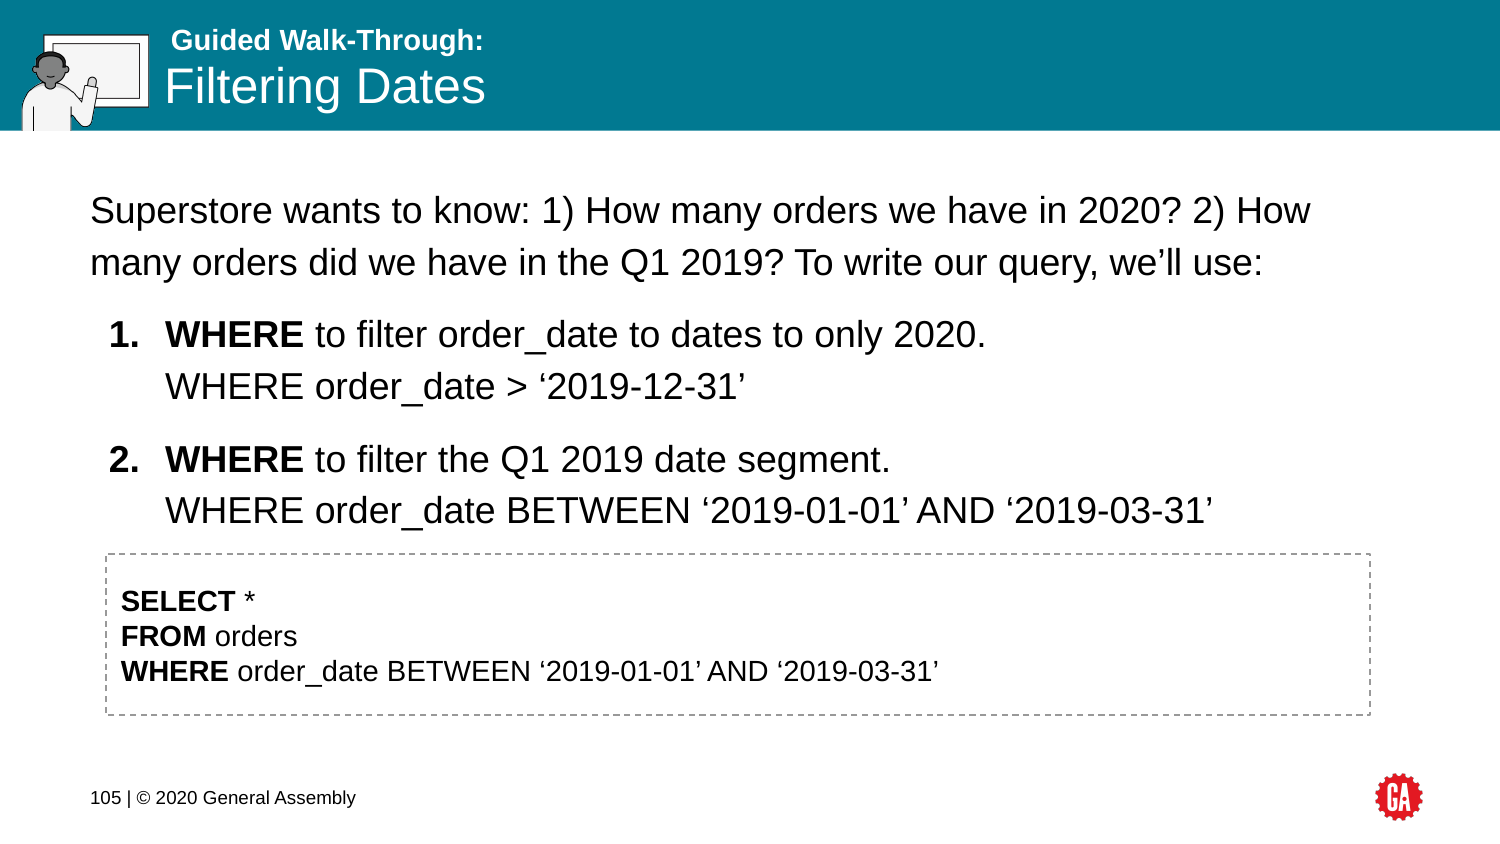

# Filtering Dates
Superstore wants to know: 1) How many orders we have in 2020? 2) How many orders did we have in the Q1 2019? To write our query, we’ll use:
WHERE to filter order_date to dates to only 2020.
WHERE order_date > ‘2019-12-31’
WHERE to filter the Q1 2019 date segment.
WHERE order_date BETWEEN ‘2019-01-01’ AND ‘2019-03-31’

SELECT *
FROM orders
WHERE order_date BETWEEN ‘2019-01-01’ AND ‘2019-03-31’
105 | © 2020 General Assembly

105